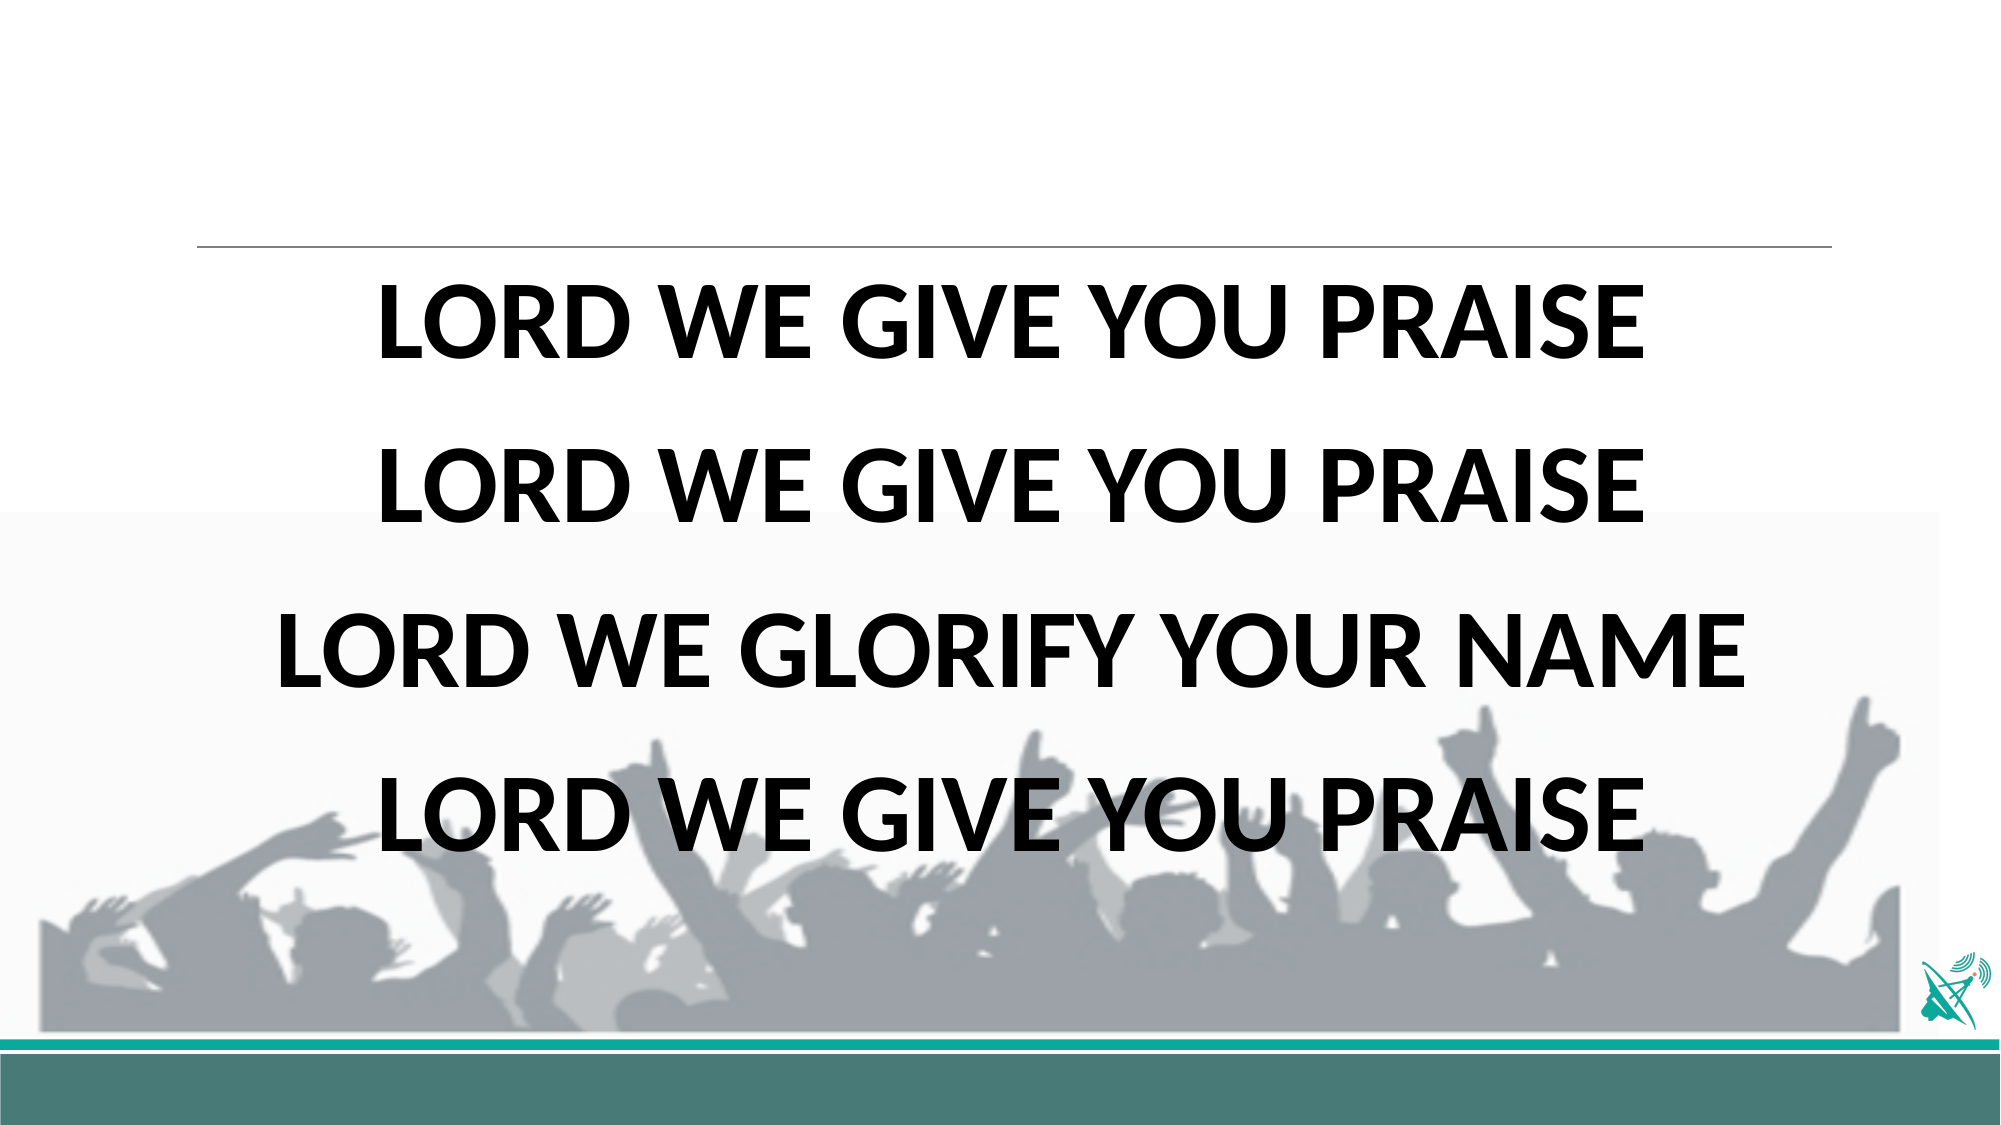

LORD WE GIVE YOU PRAISE
LORD WE GIVE YOU PRAISE
LORD WE GLORIFY YOUR NAME
LORD WE GIVE YOU PRAISE